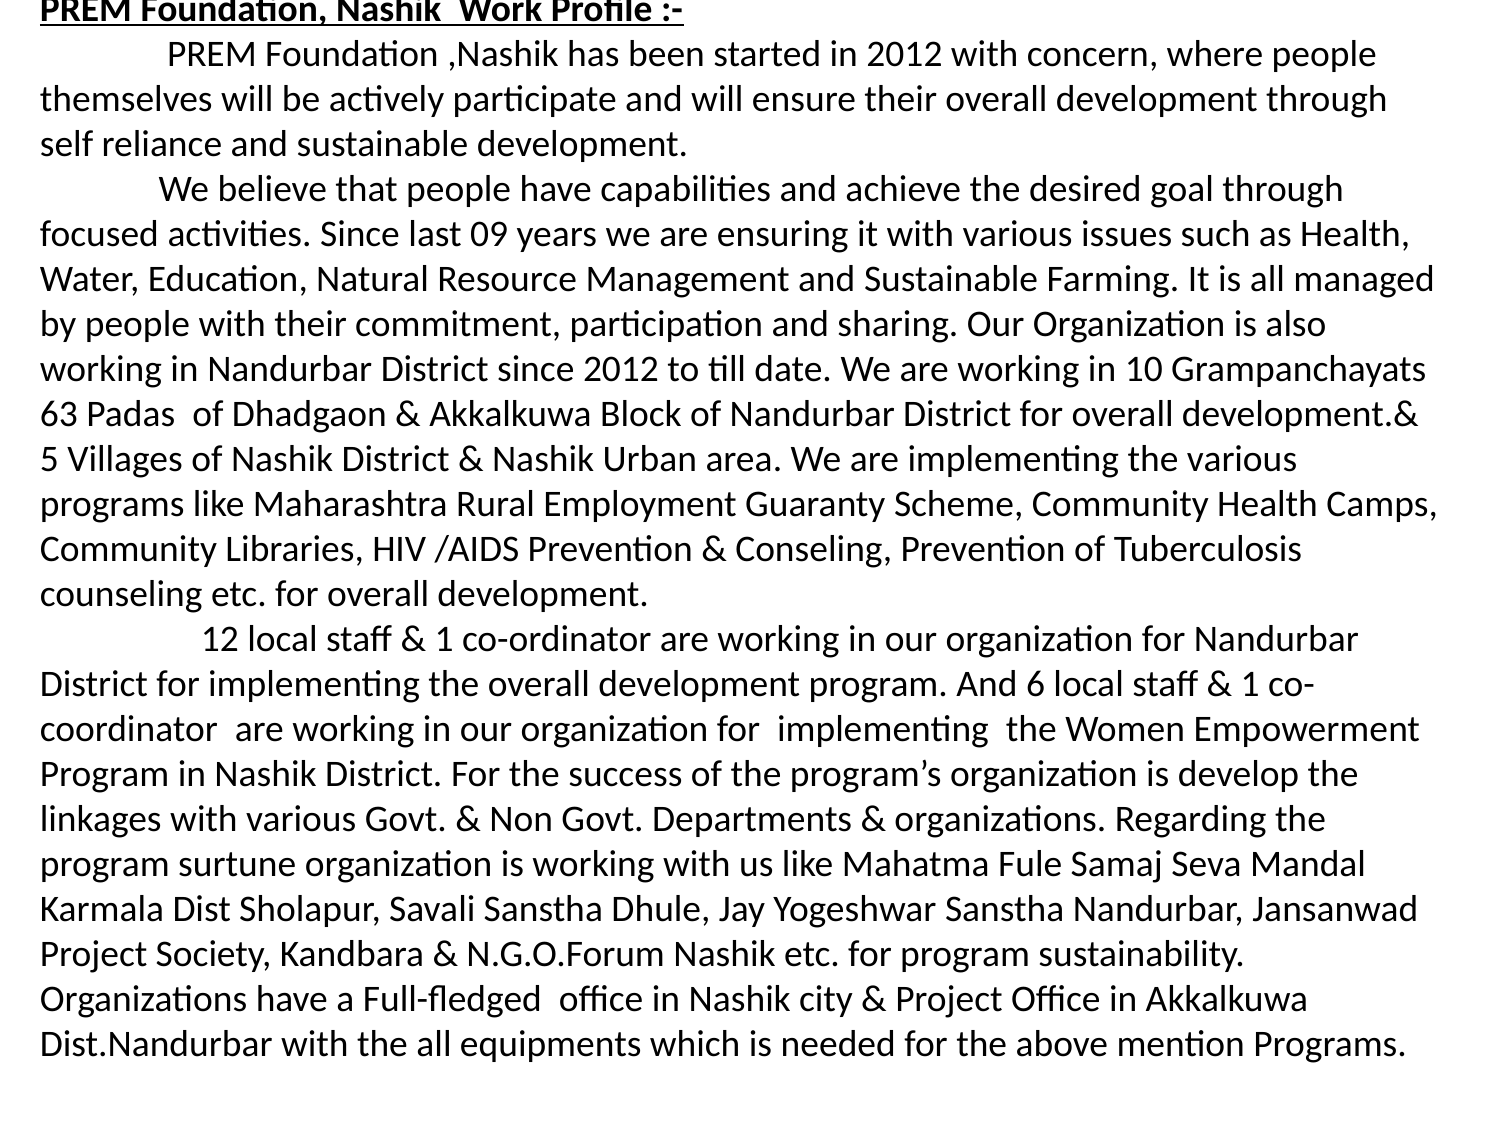

# PREM Foundation, Nashik  Work Profile :- PREM Foundation ,Nashik has been started in 2012 with concern, where people themselves will be actively participate and will ensure their overall development through self reliance and sustainable development. We believe that people have capabilities and achieve the desired goal through focused activities. Since last 09 years we are ensuring it with various issues such as Health, Water, Education, Natural Resource Management and Sustainable Farming. It is all managed by people with their commitment, participation and sharing. Our Organization is also working in Nandurbar District since 2012 to till date. We are working in 10 Grampanchayats 63 Padas  of Dhadgaon & Akkalkuwa Block of Nandurbar District for overall development.& 5 Villages of Nashik District & Nashik Urban area. We are implementing the various programs like Maharashtra Rural Employment Guaranty Scheme, Community Health Camps, Community Libraries, HIV /AIDS Prevention & Conseling, Prevention of Tuberculosis counseling etc. for overall development. 12 local staff & 1 co-ordinator are working in our organization for Nandurbar District for implementing the overall development program. And 6 local staff & 1 co-coordinator  are working in our organization for  implementing  the Women Empowerment  Program in Nashik District. For the success of the program’s organization is develop the linkages with various Govt. & Non Govt. Departments & organizations. Regarding the program surtune organization is working with us like Mahatma Fule Samaj Seva Mandal Karmala Dist Sholapur, Savali Sanstha Dhule, Jay Yogeshwar Sanstha Nandurbar, Jansanwad Project Society, Kandbara & N.G.O.Forum Nashik etc. for program sustainability. Organizations have a Full-fledged  office in Nashik city & Project Office in Akkalkuwa Dist.Nandurbar with the all equipments which is needed for the above mention Programs.